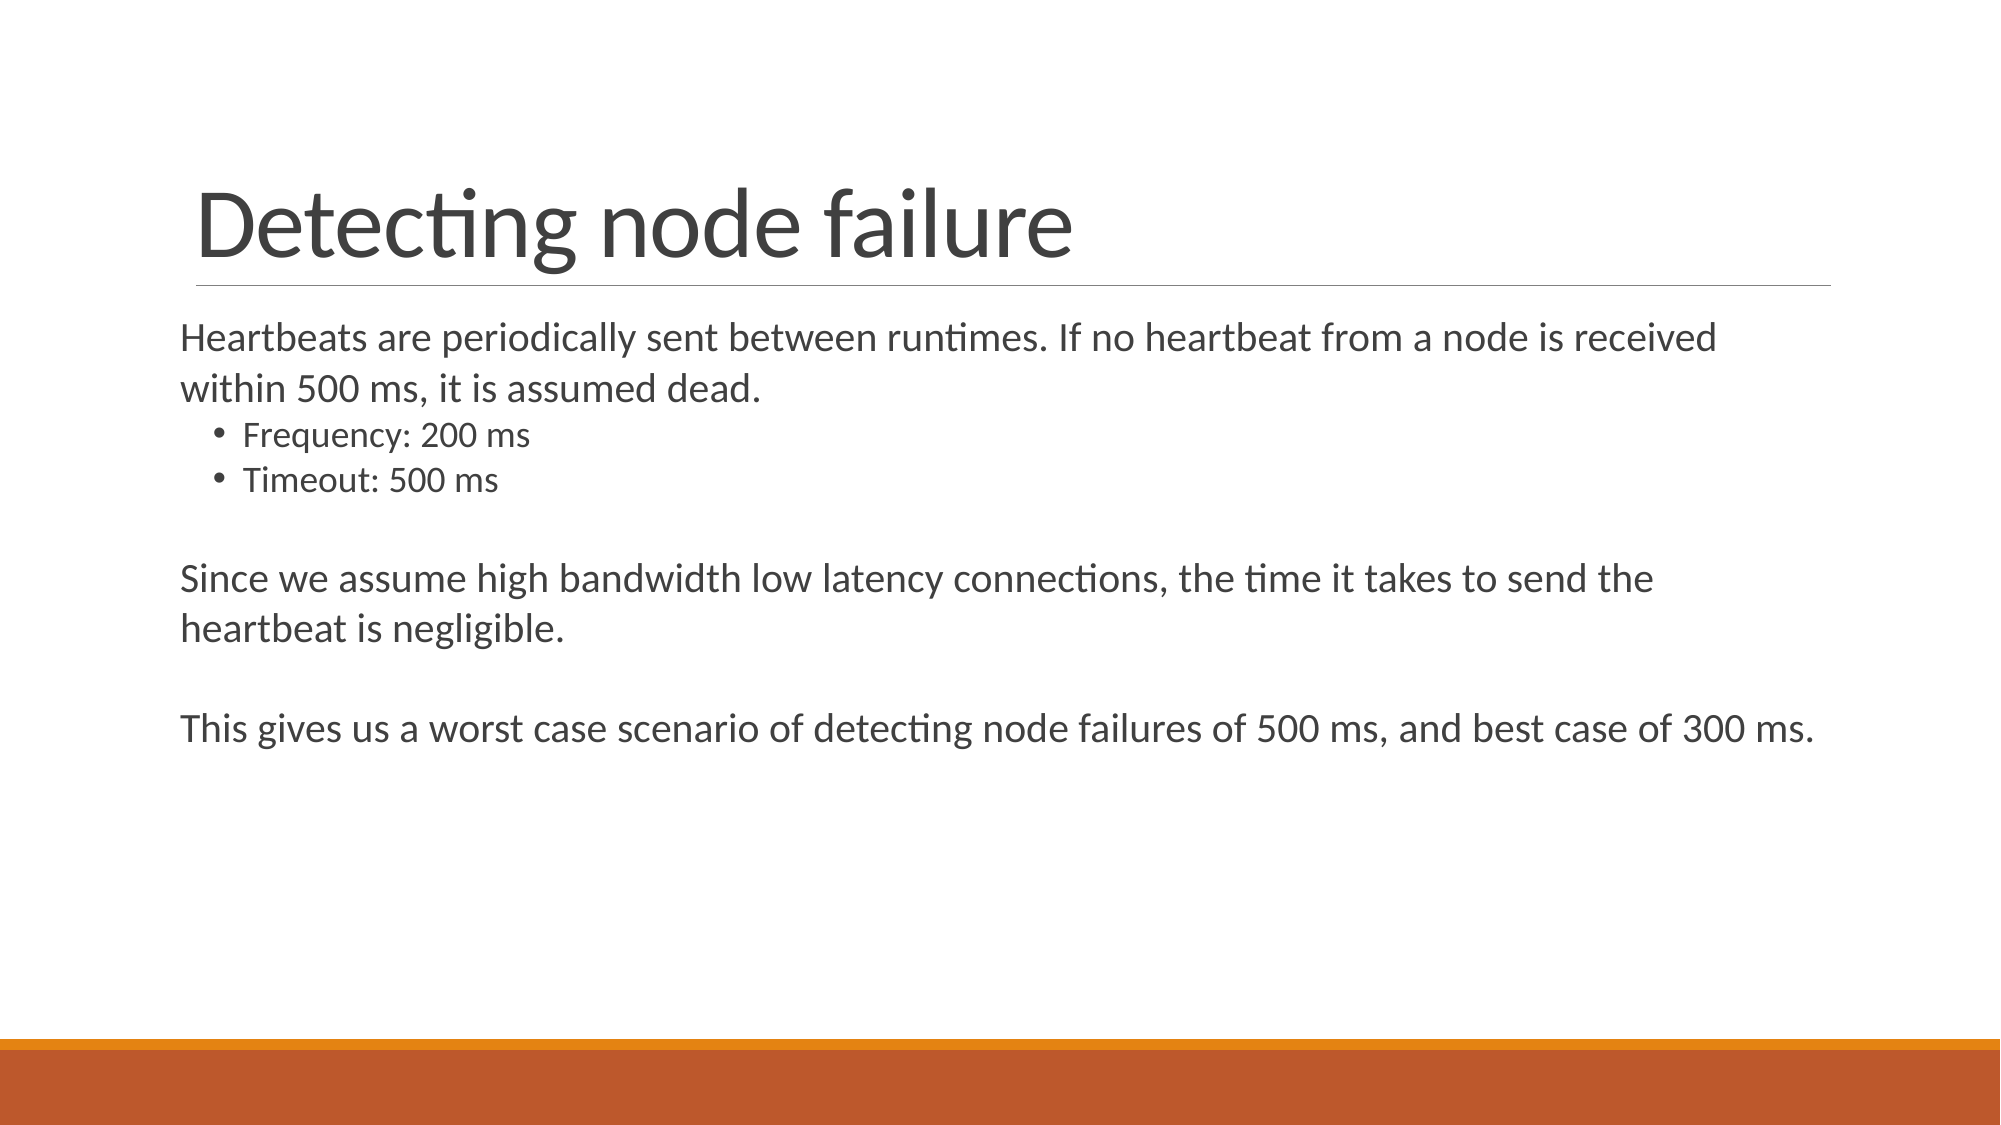

# Detecting node failure
Heartbeats are periodically sent between runtimes. If no heartbeat from a node is received within 500 ms, it is assumed dead.
Frequency: 200 ms
Timeout: 500 ms

Since we assume high bandwidth low latency connections, the time it takes to send the heartbeat is negligible.

This gives us a worst case scenario of detecting node failures of 500 ms, and best case of 300 ms.